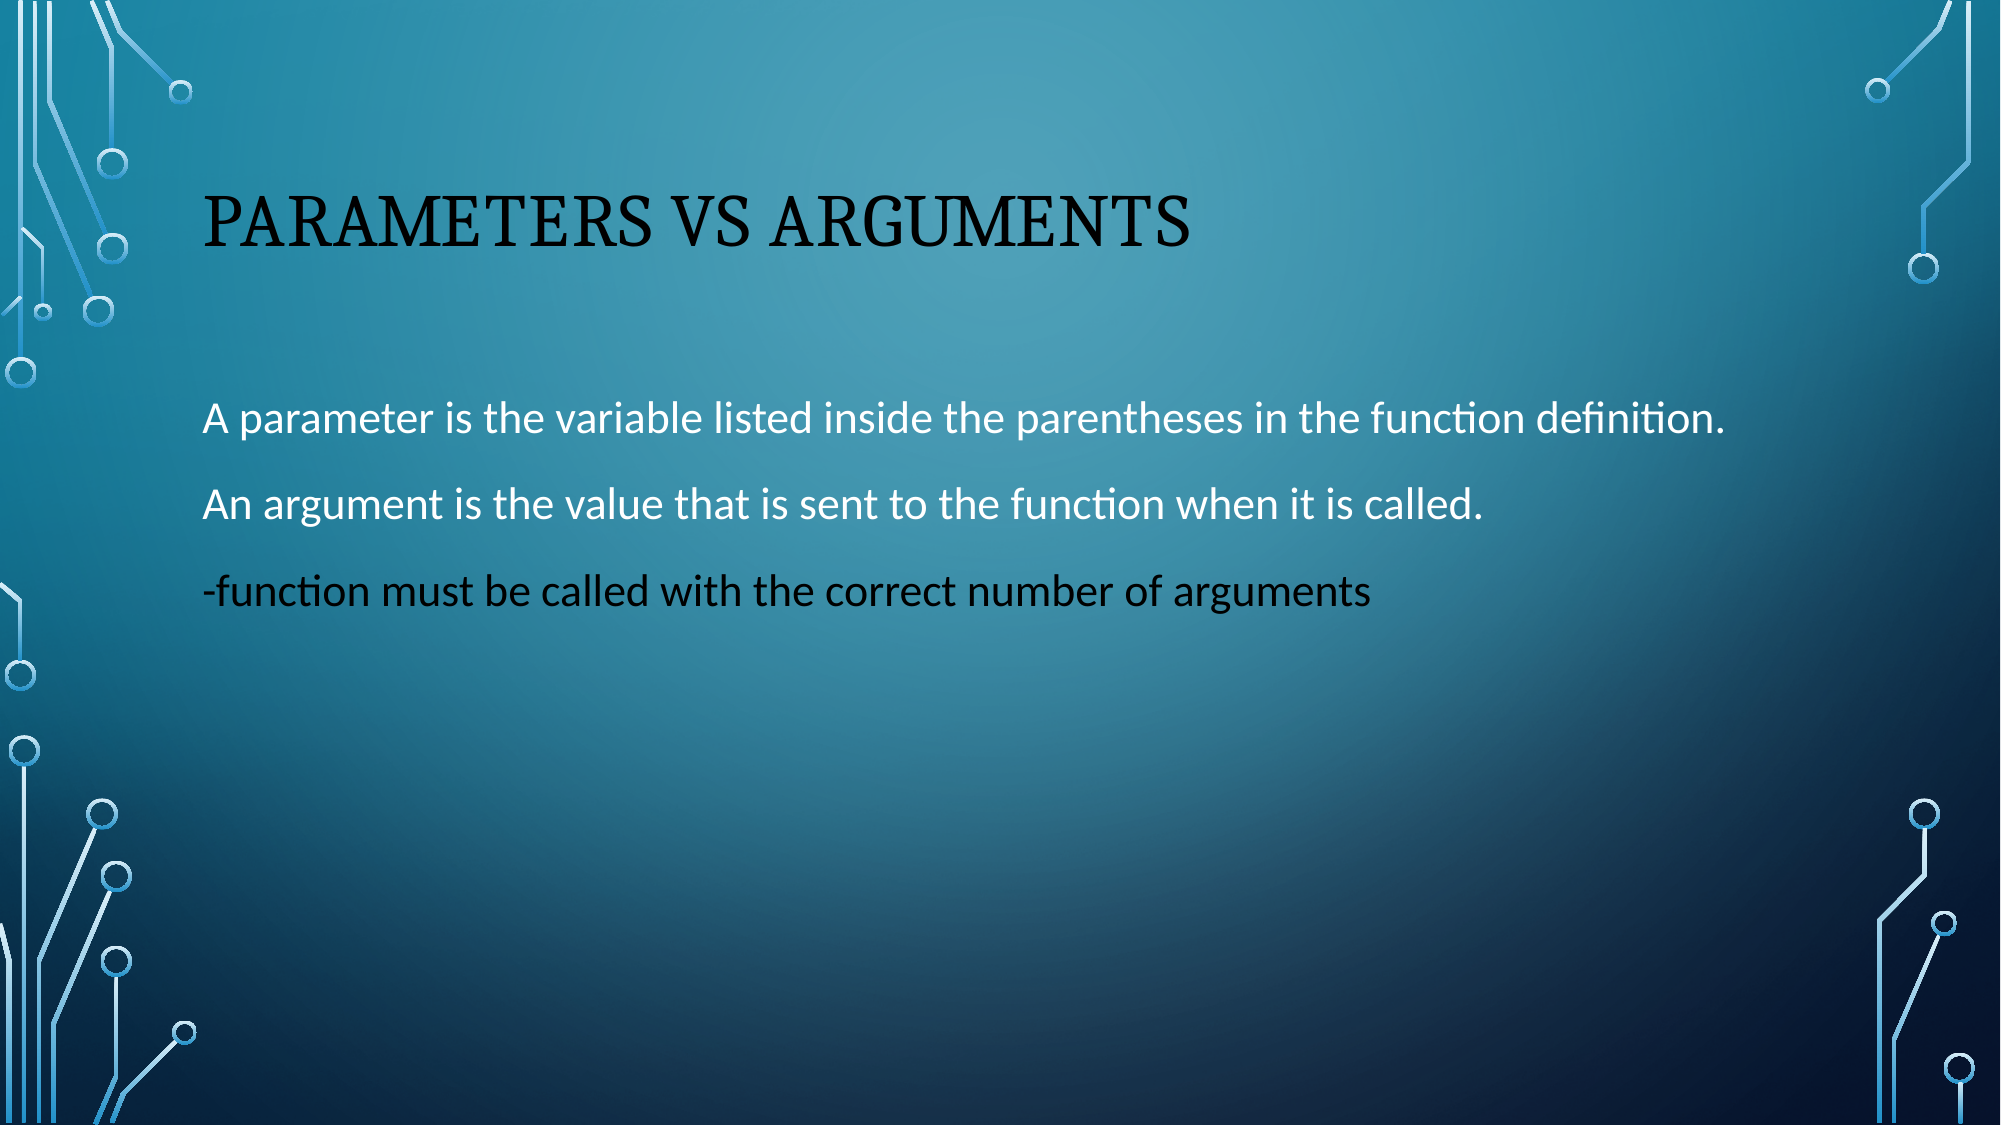

# Parameters VS Arguments
A parameter is the variable listed inside the parentheses in the function definition.
An argument is the value that is sent to the function when it is called.
-function must be called with the correct number of arguments